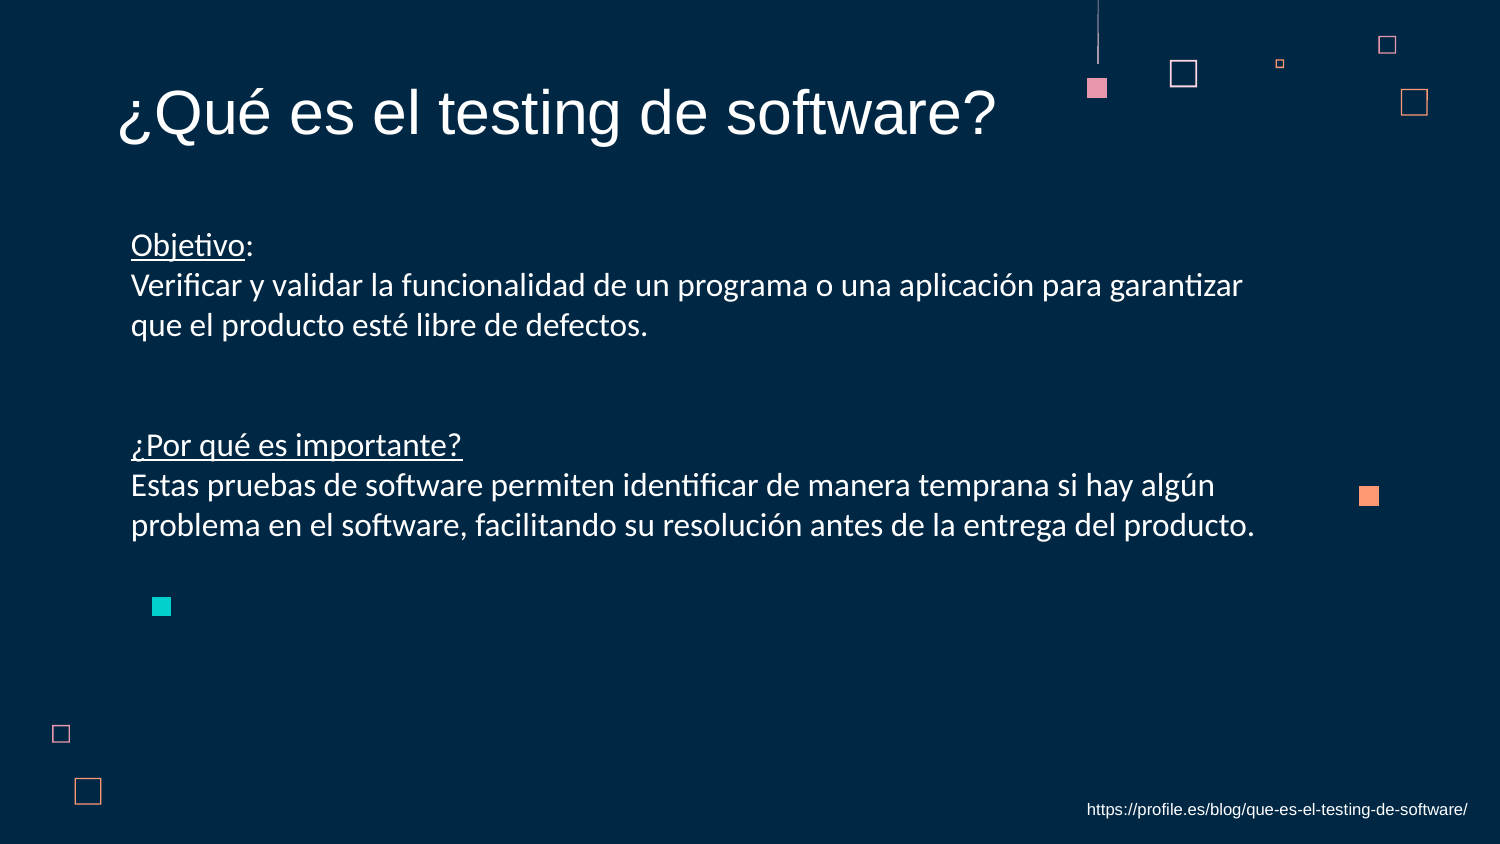

¿Qué es el testing de software?
Objetivo:
Verificar y validar la funcionalidad de un programa o una aplicación para garantizar que el producto esté libre de defectos.

¿Por qué es importante?
Estas pruebas de software permiten identificar de manera temprana si hay algún problema en el software, facilitando su resolución antes de la entrega del producto.

https://profile.es/blog/que-es-el-testing-de-software/